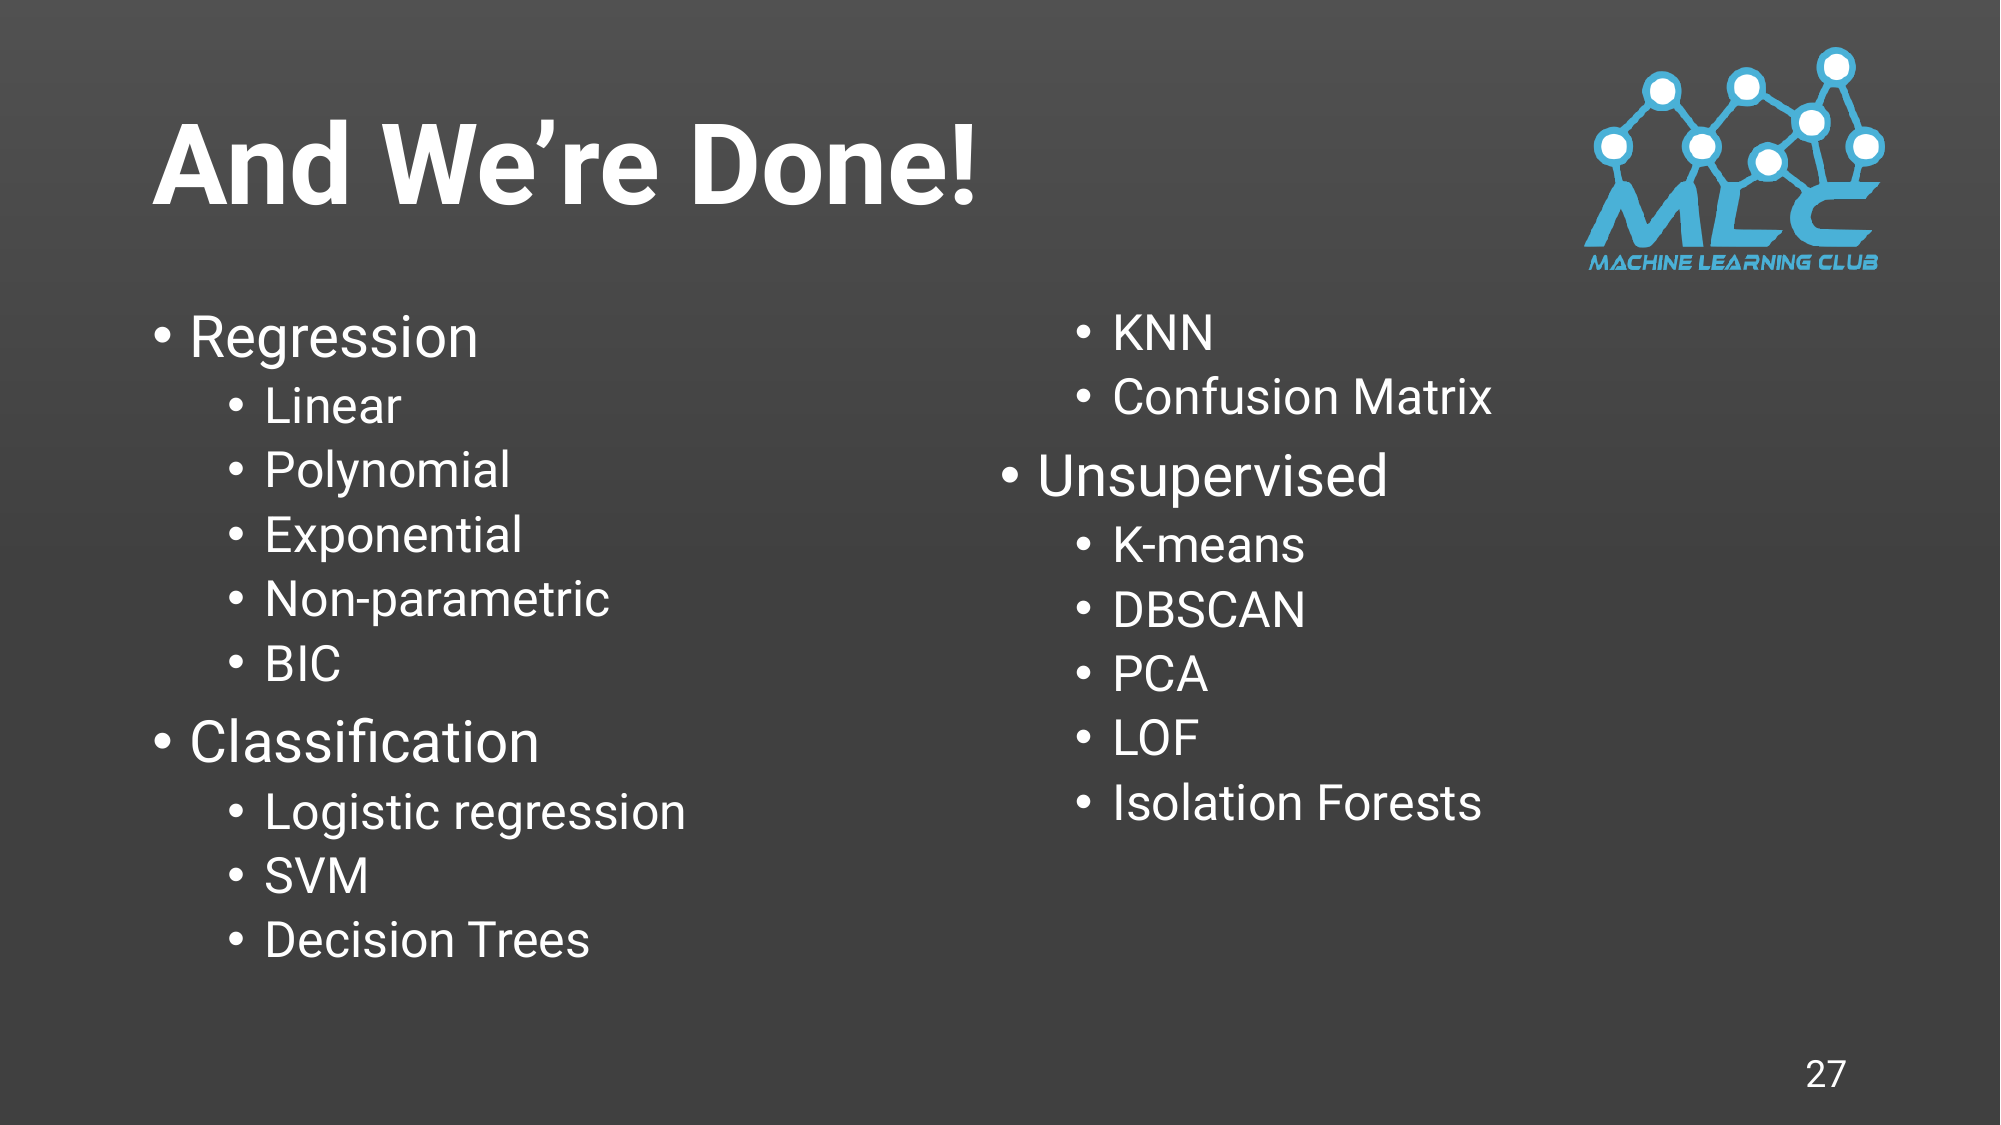

# And We’re Done!
Regression
Linear
Polynomial
Exponential
Non-parametric
BIC
Classification
Logistic regression
SVM
Decision Trees
KNN
Confusion Matrix
Unsupervised
K-means
DBSCAN
PCA
LOF
Isolation Forests
27